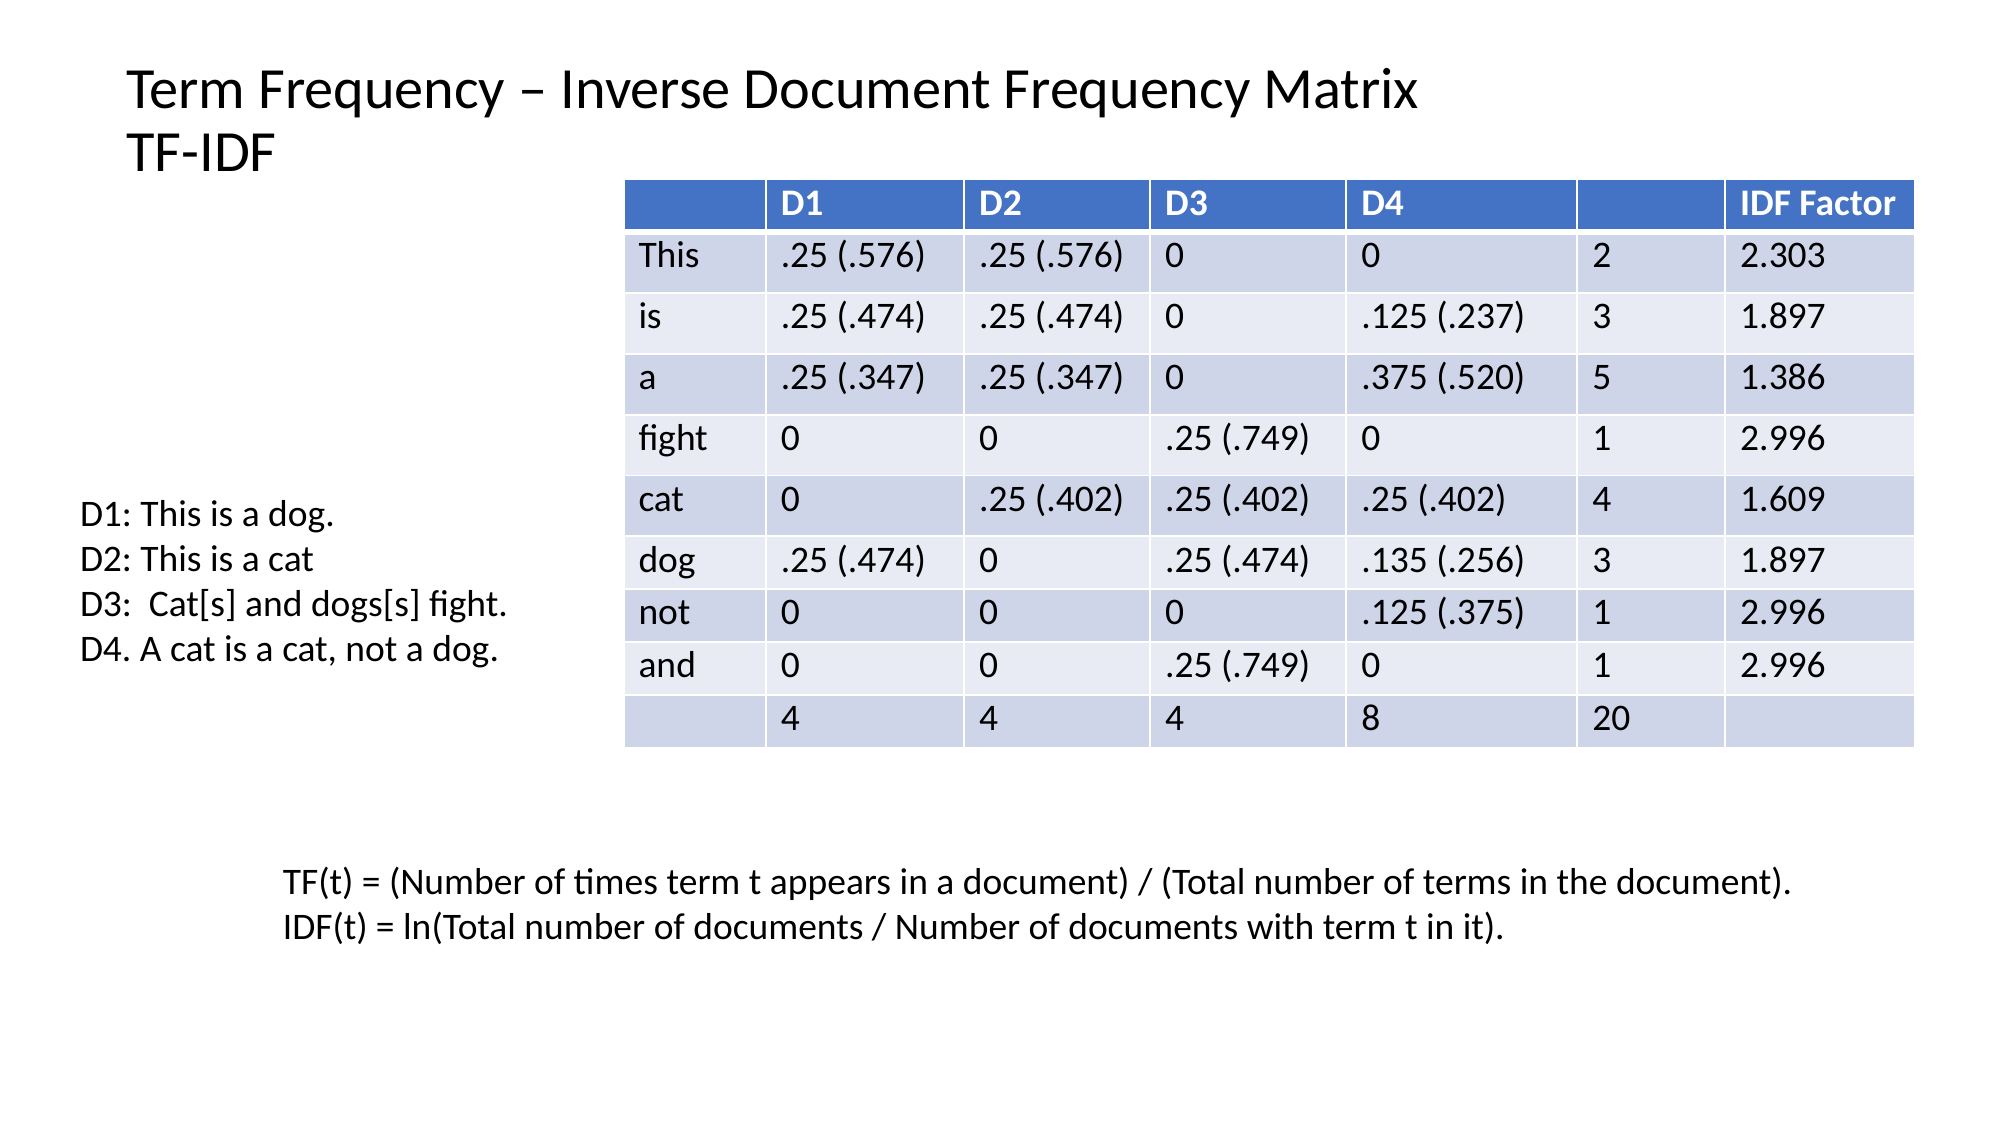

# Term Frequency – Inverse Document Frequency Matrix TF-IDF
|  | D1 | D2 | D3 | D4 |  | IDF Factor |
| --- | --- | --- | --- | --- | --- | --- |
| This | .25 (.576) | .25 (.576) | 0 | 0 | 2 | 2.303 |
| is | .25 (.474) | .25 (.474) | 0 | .125 (.237) | 3 | 1.897 |
| a | .25 (.347) | .25 (.347) | 0 | .375 (.520) | 5 | 1.386 |
| fight | 0 | 0 | .25 (.749) | 0 | 1 | 2.996 |
| cat | 0 | .25 (.402) | .25 (.402) | .25 (.402) | 4 | 1.609 |
| dog | .25 (.474) | 0 | .25 (.474) | .135 (.256) | 3 | 1.897 |
| not | 0 | 0 | 0 | .125 (.375) | 1 | 2.996 |
| and | 0 | 0 | .25 (.749) | 0 | 1 | 2.996 |
|  | 4 | 4 | 4 | 8 | 20 |  |
D1: This is a dog.
D2: This is a cat
D3:  Cat[s] and dogs[s] fight.
D4. A cat is a cat, not a dog.
TF(t) = (Number of times term t appears in a document) / (Total number of terms in the document).
IDF(t) = ln(Total number of documents / Number of documents with term t in it).